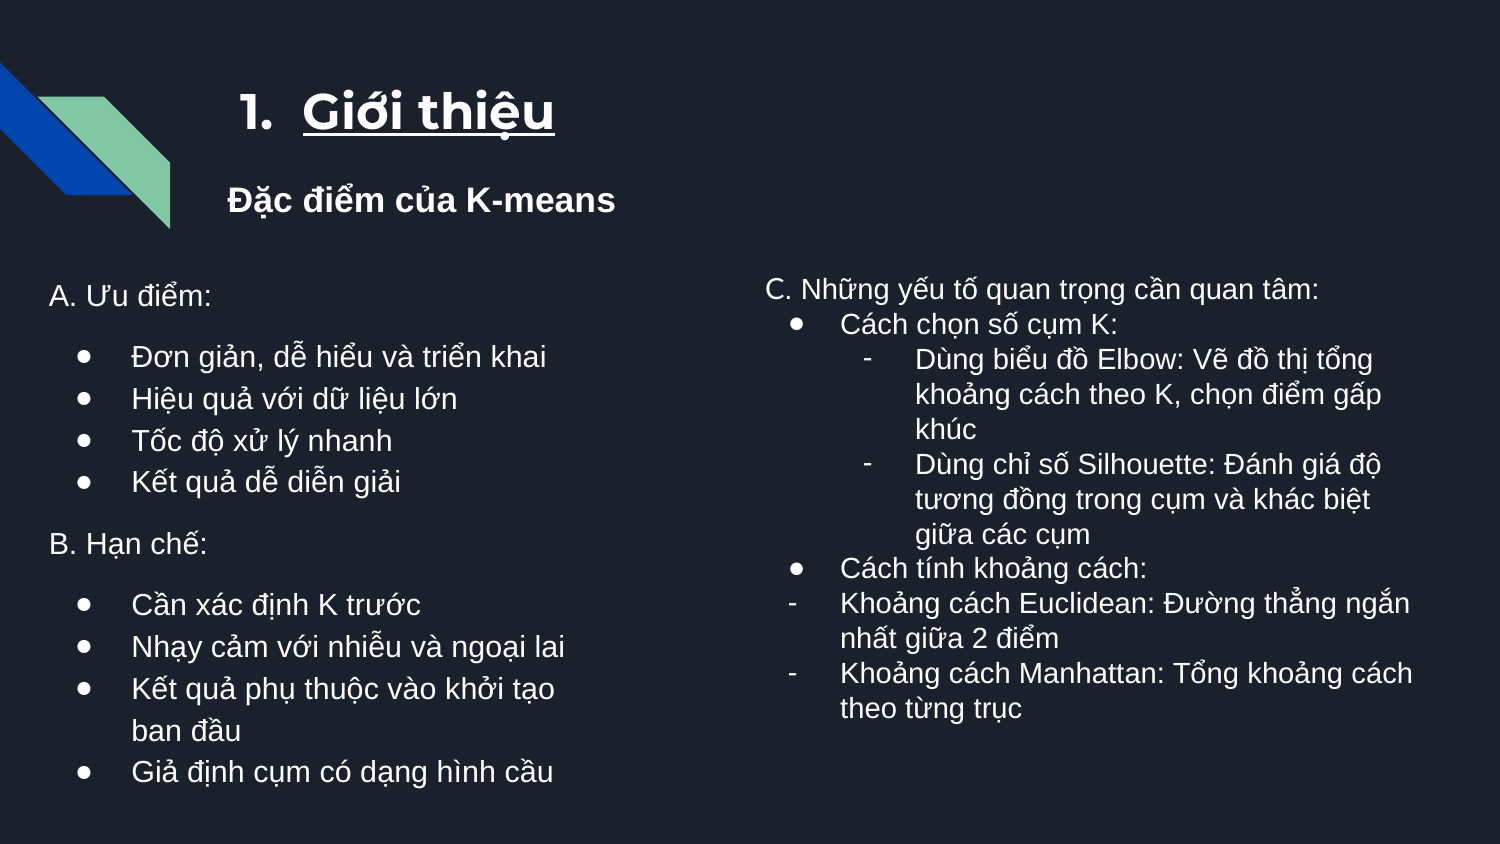

# Giới thiệu
Đặc điểm của K-means
A. Ưu điểm:
Đơn giản, dễ hiểu và triển khai
Hiệu quả với dữ liệu lớn
Tốc độ xử lý nhanh
Kết quả dễ diễn giải
B. Hạn chế:
Cần xác định K trước
Nhạy cảm với nhiễu và ngoại lai
Kết quả phụ thuộc vào khởi tạo ban đầu
Giả định cụm có dạng hình cầu

C. Những yếu tố quan trọng cần quan tâm:
Cách chọn số cụm K:
Dùng biểu đồ Elbow: Vẽ đồ thị tổng khoảng cách theo K, chọn điểm gấp khúc
Dùng chỉ số Silhouette: Đánh giá độ tương đồng trong cụm và khác biệt giữa các cụm
Cách tính khoảng cách:
Khoảng cách Euclidean: Đường thẳng ngắn nhất giữa 2 điểm
Khoảng cách Manhattan: Tổng khoảng cách theo từng trục